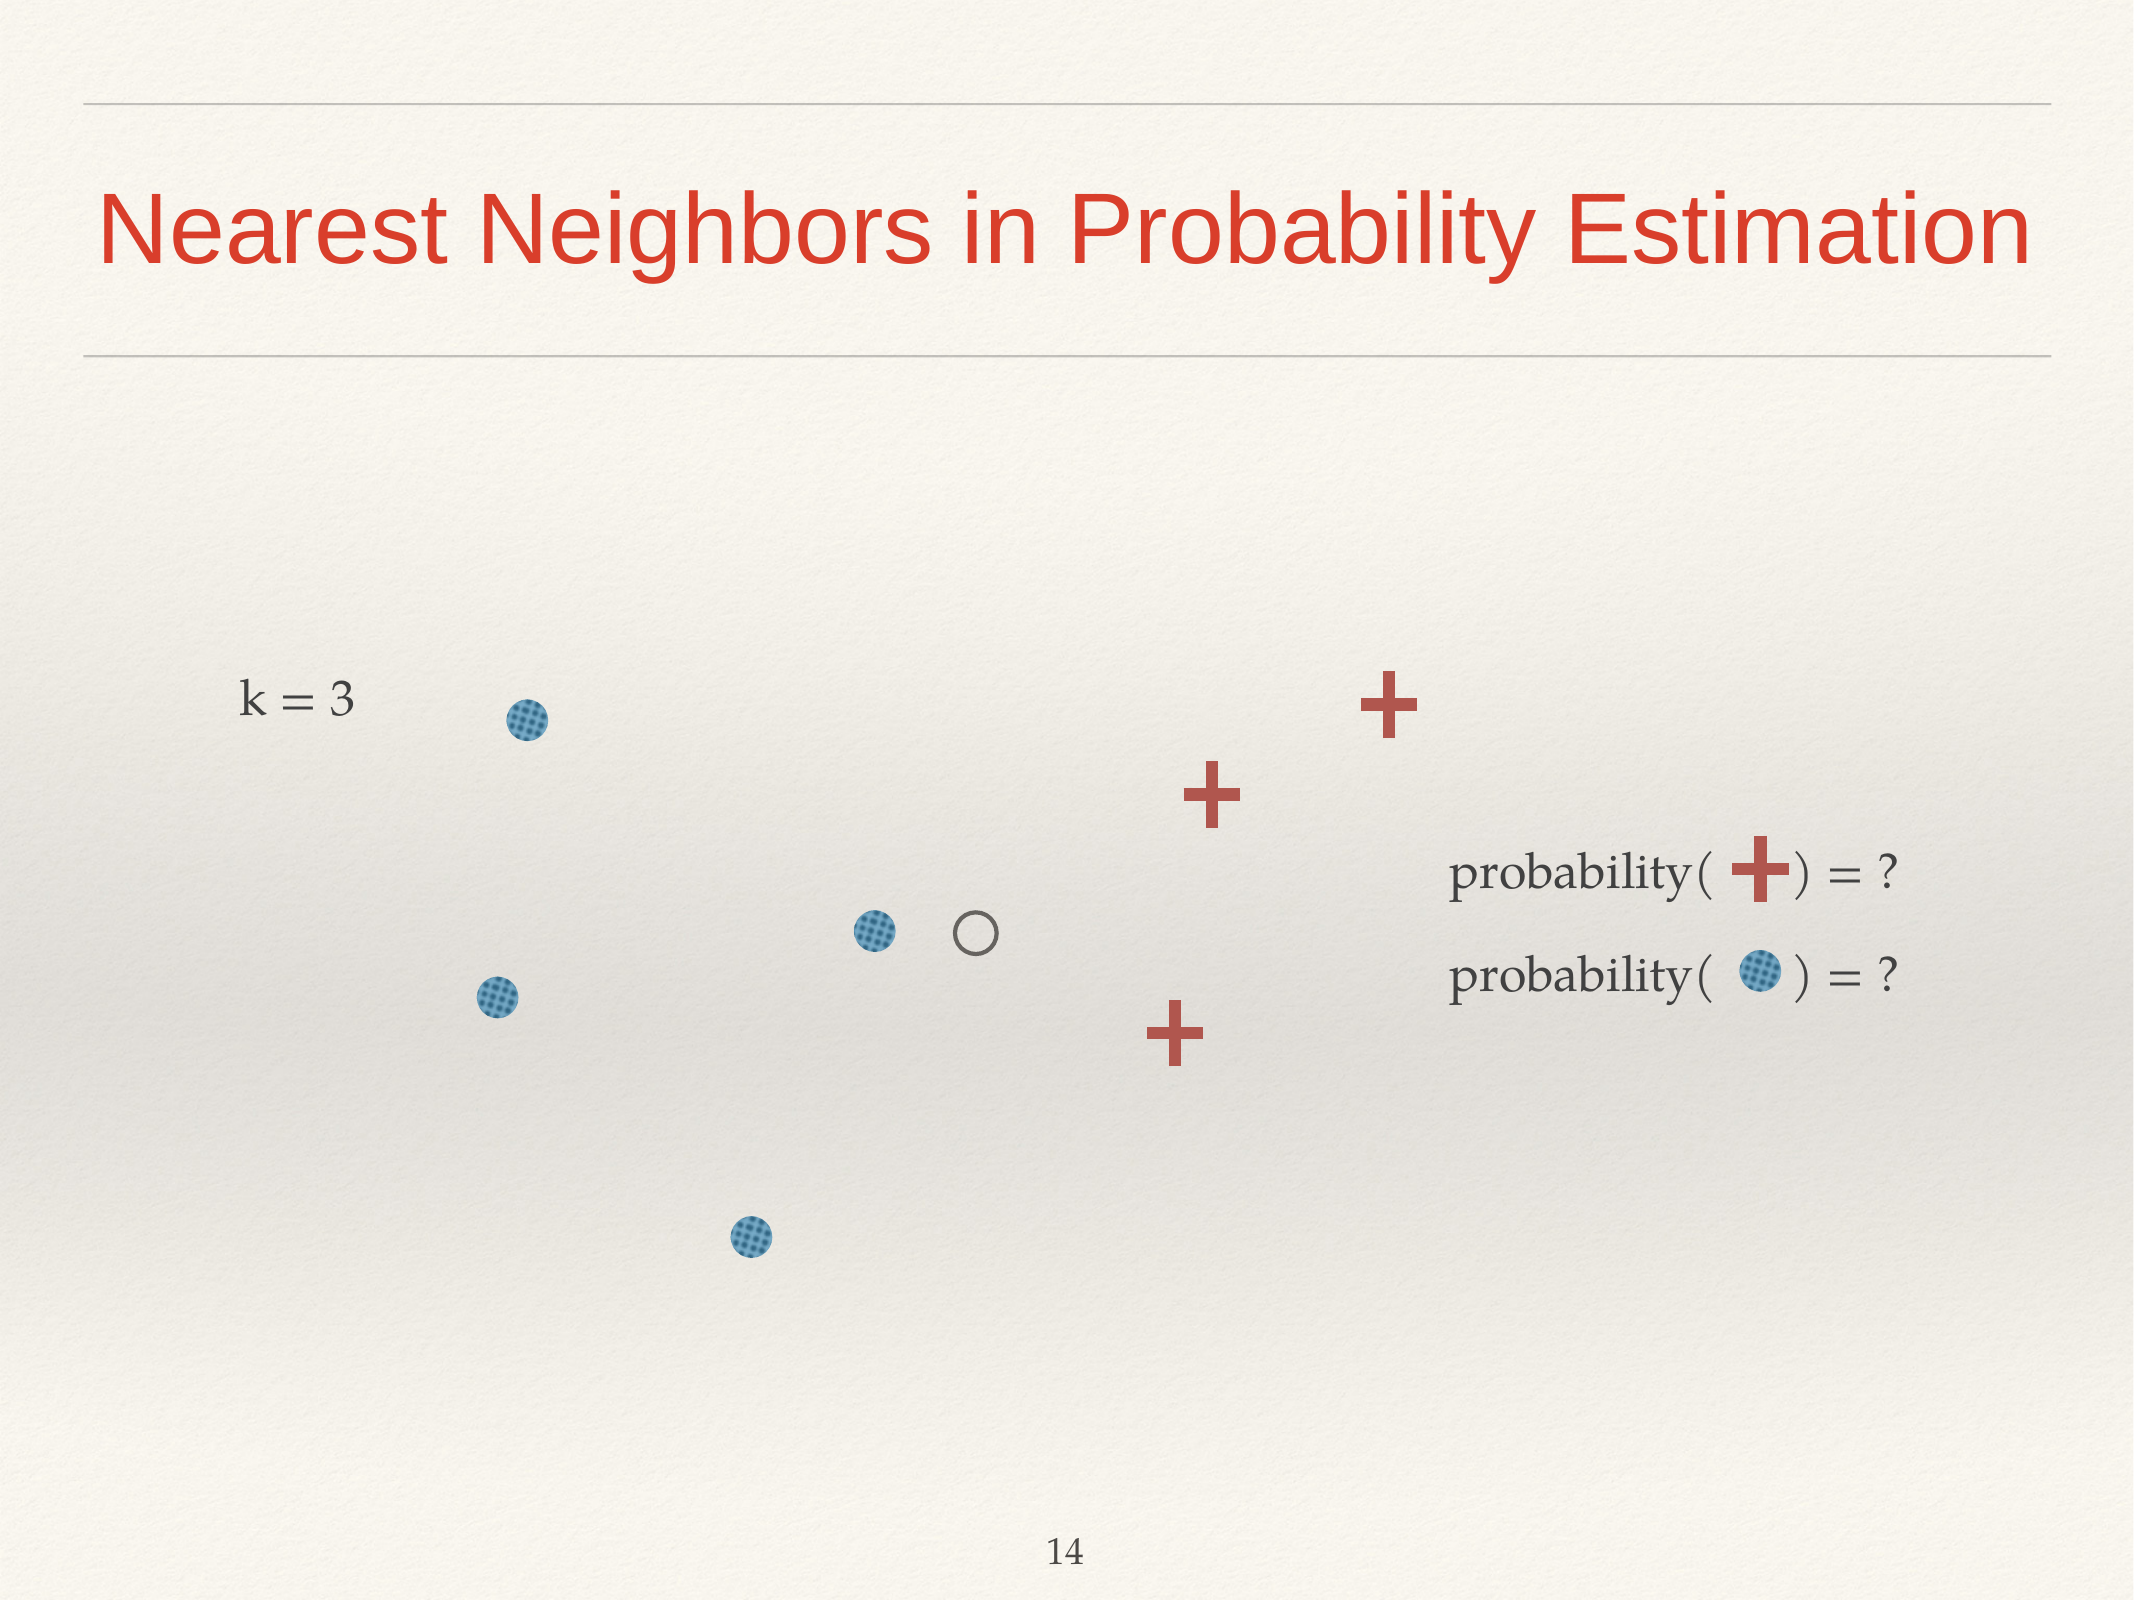

# Nearest Neighbors in Probability Estimation
k = 3

probability(      ) = ?

probability(      ) = ?

14